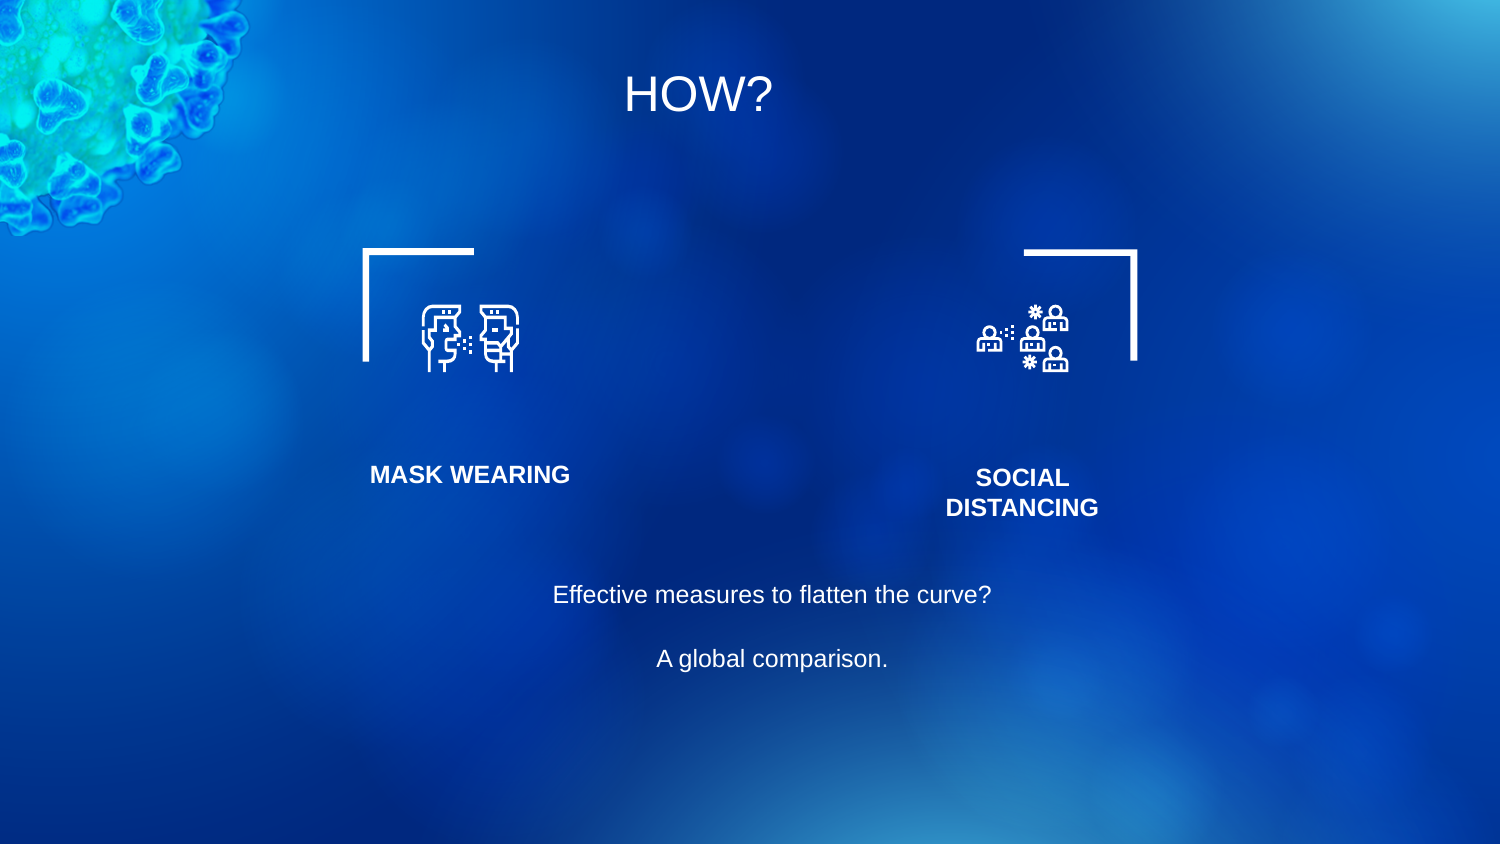

HOW?

MASK WEARING
SOCIAL DISTANCING
Effective measures to flatten the curve?
A global comparison.